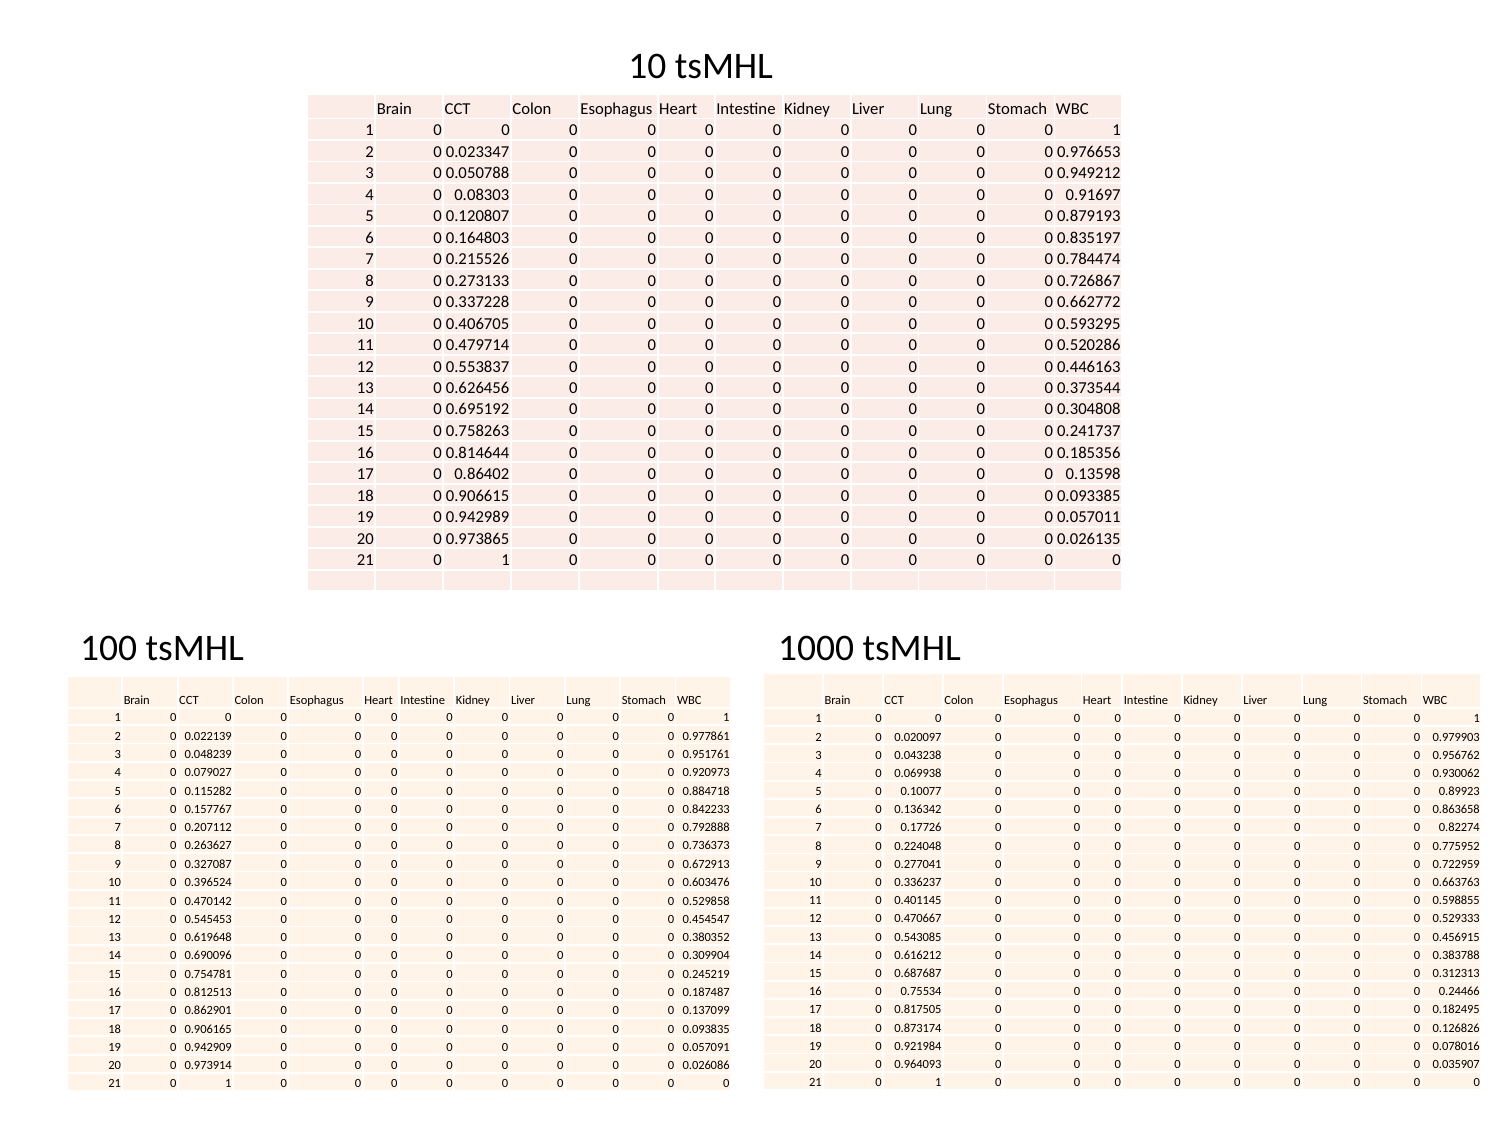

10 tsMHL
|  | Brain | CCT | Colon | Esophagus | Heart | Intestine | Kidney | Liver | Lung | Stomach | WBC |
| --- | --- | --- | --- | --- | --- | --- | --- | --- | --- | --- | --- |
| 1 | 0 | 0 | 0 | 0 | 0 | 0 | 0 | 0 | 0 | 0 | 1 |
| 2 | 0 | 0.023347 | 0 | 0 | 0 | 0 | 0 | 0 | 0 | 0 | 0.976653 |
| 3 | 0 | 0.050788 | 0 | 0 | 0 | 0 | 0 | 0 | 0 | 0 | 0.949212 |
| 4 | 0 | 0.08303 | 0 | 0 | 0 | 0 | 0 | 0 | 0 | 0 | 0.91697 |
| 5 | 0 | 0.120807 | 0 | 0 | 0 | 0 | 0 | 0 | 0 | 0 | 0.879193 |
| 6 | 0 | 0.164803 | 0 | 0 | 0 | 0 | 0 | 0 | 0 | 0 | 0.835197 |
| 7 | 0 | 0.215526 | 0 | 0 | 0 | 0 | 0 | 0 | 0 | 0 | 0.784474 |
| 8 | 0 | 0.273133 | 0 | 0 | 0 | 0 | 0 | 0 | 0 | 0 | 0.726867 |
| 9 | 0 | 0.337228 | 0 | 0 | 0 | 0 | 0 | 0 | 0 | 0 | 0.662772 |
| 10 | 0 | 0.406705 | 0 | 0 | 0 | 0 | 0 | 0 | 0 | 0 | 0.593295 |
| 11 | 0 | 0.479714 | 0 | 0 | 0 | 0 | 0 | 0 | 0 | 0 | 0.520286 |
| 12 | 0 | 0.553837 | 0 | 0 | 0 | 0 | 0 | 0 | 0 | 0 | 0.446163 |
| 13 | 0 | 0.626456 | 0 | 0 | 0 | 0 | 0 | 0 | 0 | 0 | 0.373544 |
| 14 | 0 | 0.695192 | 0 | 0 | 0 | 0 | 0 | 0 | 0 | 0 | 0.304808 |
| 15 | 0 | 0.758263 | 0 | 0 | 0 | 0 | 0 | 0 | 0 | 0 | 0.241737 |
| 16 | 0 | 0.814644 | 0 | 0 | 0 | 0 | 0 | 0 | 0 | 0 | 0.185356 |
| 17 | 0 | 0.86402 | 0 | 0 | 0 | 0 | 0 | 0 | 0 | 0 | 0.13598 |
| 18 | 0 | 0.906615 | 0 | 0 | 0 | 0 | 0 | 0 | 0 | 0 | 0.093385 |
| 19 | 0 | 0.942989 | 0 | 0 | 0 | 0 | 0 | 0 | 0 | 0 | 0.057011 |
| 20 | 0 | 0.973865 | 0 | 0 | 0 | 0 | 0 | 0 | 0 | 0 | 0.026135 |
| 21 | 0 | 1 | 0 | 0 | 0 | 0 | 0 | 0 | 0 | 0 | 0 |
|  |  |  |  |  |  |  |  |  |  |  |  |
100 tsMHL
1000 tsMHL
|  | Brain | CCT | Colon | Esophagus | Heart | Intestine | Kidney | Liver | Lung | Stomach | WBC |
| --- | --- | --- | --- | --- | --- | --- | --- | --- | --- | --- | --- |
| 1 | 0 | 0 | 0 | 0 | 0 | 0 | 0 | 0 | 0 | 0 | 1 |
| 2 | 0 | 0.020097 | 0 | 0 | 0 | 0 | 0 | 0 | 0 | 0 | 0.979903 |
| 3 | 0 | 0.043238 | 0 | 0 | 0 | 0 | 0 | 0 | 0 | 0 | 0.956762 |
| 4 | 0 | 0.069938 | 0 | 0 | 0 | 0 | 0 | 0 | 0 | 0 | 0.930062 |
| 5 | 0 | 0.10077 | 0 | 0 | 0 | 0 | 0 | 0 | 0 | 0 | 0.89923 |
| 6 | 0 | 0.136342 | 0 | 0 | 0 | 0 | 0 | 0 | 0 | 0 | 0.863658 |
| 7 | 0 | 0.17726 | 0 | 0 | 0 | 0 | 0 | 0 | 0 | 0 | 0.82274 |
| 8 | 0 | 0.224048 | 0 | 0 | 0 | 0 | 0 | 0 | 0 | 0 | 0.775952 |
| 9 | 0 | 0.277041 | 0 | 0 | 0 | 0 | 0 | 0 | 0 | 0 | 0.722959 |
| 10 | 0 | 0.336237 | 0 | 0 | 0 | 0 | 0 | 0 | 0 | 0 | 0.663763 |
| 11 | 0 | 0.401145 | 0 | 0 | 0 | 0 | 0 | 0 | 0 | 0 | 0.598855 |
| 12 | 0 | 0.470667 | 0 | 0 | 0 | 0 | 0 | 0 | 0 | 0 | 0.529333 |
| 13 | 0 | 0.543085 | 0 | 0 | 0 | 0 | 0 | 0 | 0 | 0 | 0.456915 |
| 14 | 0 | 0.616212 | 0 | 0 | 0 | 0 | 0 | 0 | 0 | 0 | 0.383788 |
| 15 | 0 | 0.687687 | 0 | 0 | 0 | 0 | 0 | 0 | 0 | 0 | 0.312313 |
| 16 | 0 | 0.75534 | 0 | 0 | 0 | 0 | 0 | 0 | 0 | 0 | 0.24466 |
| 17 | 0 | 0.817505 | 0 | 0 | 0 | 0 | 0 | 0 | 0 | 0 | 0.182495 |
| 18 | 0 | 0.873174 | 0 | 0 | 0 | 0 | 0 | 0 | 0 | 0 | 0.126826 |
| 19 | 0 | 0.921984 | 0 | 0 | 0 | 0 | 0 | 0 | 0 | 0 | 0.078016 |
| 20 | 0 | 0.964093 | 0 | 0 | 0 | 0 | 0 | 0 | 0 | 0 | 0.035907 |
| 21 | 0 | 1 | 0 | 0 | 0 | 0 | 0 | 0 | 0 | 0 | 0 |
|  | Brain | CCT | Colon | Esophagus | Heart | Intestine | Kidney | Liver | Lung | Stomach | WBC |
| --- | --- | --- | --- | --- | --- | --- | --- | --- | --- | --- | --- |
| 1 | 0 | 0 | 0 | 0 | 0 | 0 | 0 | 0 | 0 | 0 | 1 |
| 2 | 0 | 0.022139 | 0 | 0 | 0 | 0 | 0 | 0 | 0 | 0 | 0.977861 |
| 3 | 0 | 0.048239 | 0 | 0 | 0 | 0 | 0 | 0 | 0 | 0 | 0.951761 |
| 4 | 0 | 0.079027 | 0 | 0 | 0 | 0 | 0 | 0 | 0 | 0 | 0.920973 |
| 5 | 0 | 0.115282 | 0 | 0 | 0 | 0 | 0 | 0 | 0 | 0 | 0.884718 |
| 6 | 0 | 0.157767 | 0 | 0 | 0 | 0 | 0 | 0 | 0 | 0 | 0.842233 |
| 7 | 0 | 0.207112 | 0 | 0 | 0 | 0 | 0 | 0 | 0 | 0 | 0.792888 |
| 8 | 0 | 0.263627 | 0 | 0 | 0 | 0 | 0 | 0 | 0 | 0 | 0.736373 |
| 9 | 0 | 0.327087 | 0 | 0 | 0 | 0 | 0 | 0 | 0 | 0 | 0.672913 |
| 10 | 0 | 0.396524 | 0 | 0 | 0 | 0 | 0 | 0 | 0 | 0 | 0.603476 |
| 11 | 0 | 0.470142 | 0 | 0 | 0 | 0 | 0 | 0 | 0 | 0 | 0.529858 |
| 12 | 0 | 0.545453 | 0 | 0 | 0 | 0 | 0 | 0 | 0 | 0 | 0.454547 |
| 13 | 0 | 0.619648 | 0 | 0 | 0 | 0 | 0 | 0 | 0 | 0 | 0.380352 |
| 14 | 0 | 0.690096 | 0 | 0 | 0 | 0 | 0 | 0 | 0 | 0 | 0.309904 |
| 15 | 0 | 0.754781 | 0 | 0 | 0 | 0 | 0 | 0 | 0 | 0 | 0.245219 |
| 16 | 0 | 0.812513 | 0 | 0 | 0 | 0 | 0 | 0 | 0 | 0 | 0.187487 |
| 17 | 0 | 0.862901 | 0 | 0 | 0 | 0 | 0 | 0 | 0 | 0 | 0.137099 |
| 18 | 0 | 0.906165 | 0 | 0 | 0 | 0 | 0 | 0 | 0 | 0 | 0.093835 |
| 19 | 0 | 0.942909 | 0 | 0 | 0 | 0 | 0 | 0 | 0 | 0 | 0.057091 |
| 20 | 0 | 0.973914 | 0 | 0 | 0 | 0 | 0 | 0 | 0 | 0 | 0.026086 |
| 21 | 0 | 1 | 0 | 0 | 0 | 0 | 0 | 0 | 0 | 0 | 0 |